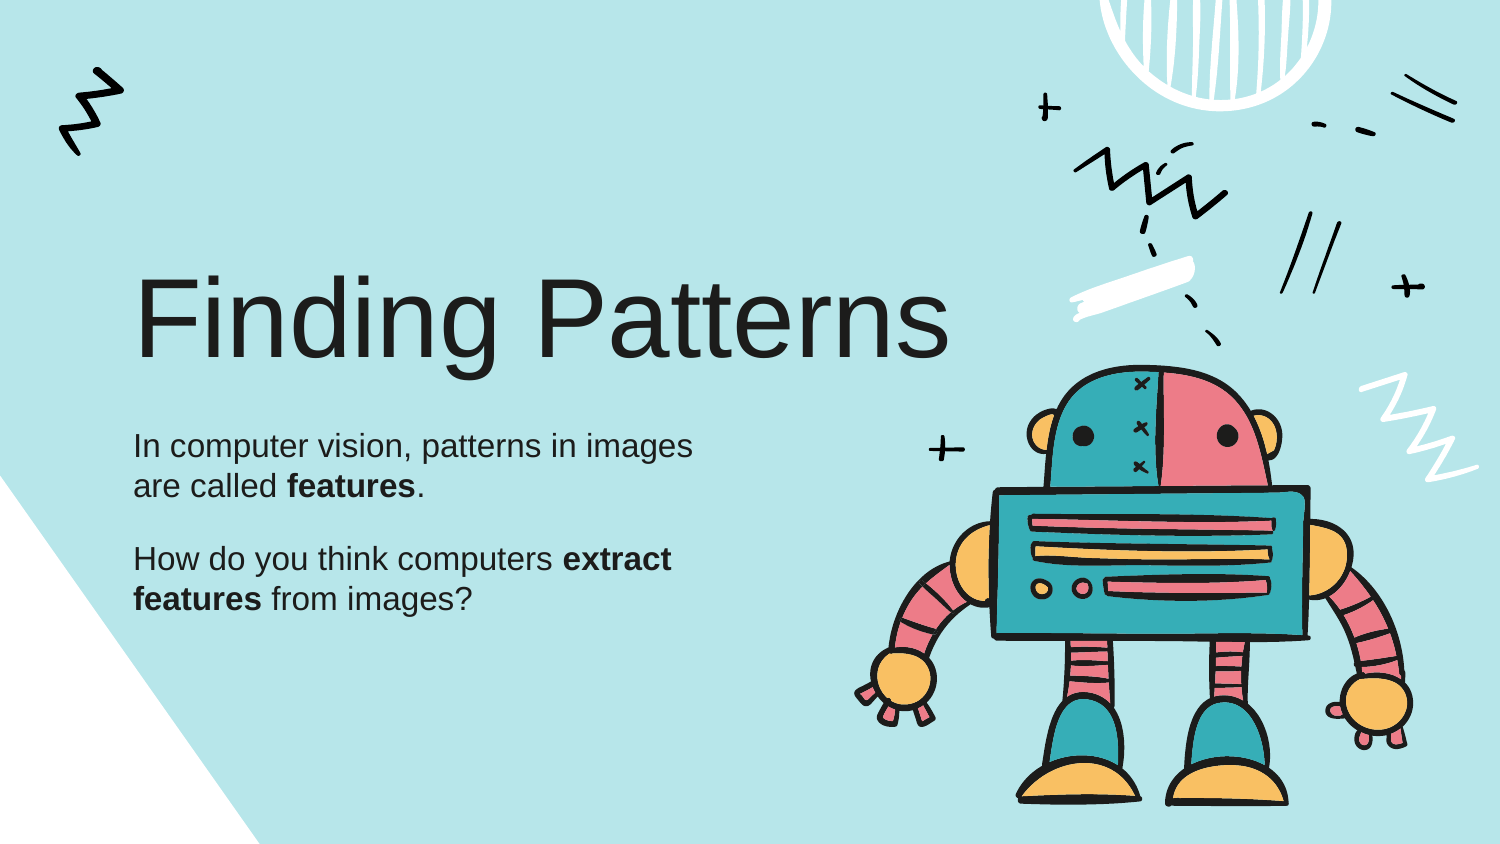

# Finding Patterns

In computer vision, patterns in images are called features.
How do you think computers extract features from images?